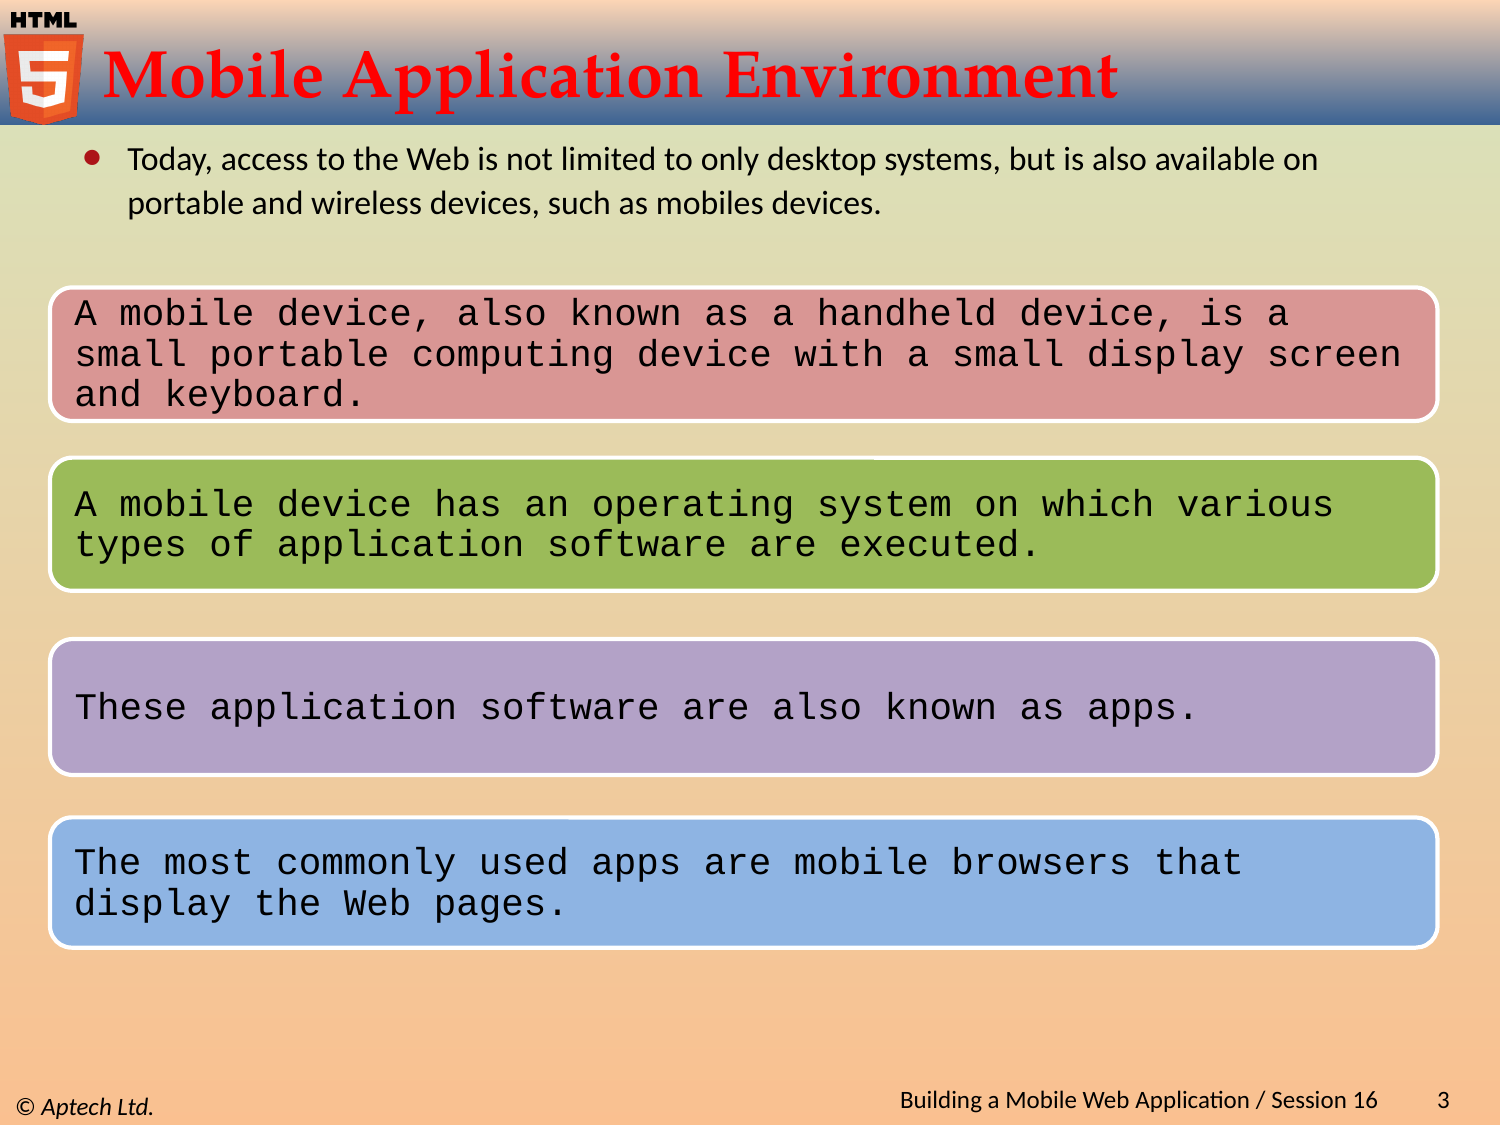

# Mobile Application Environment
Today, access to the Web is not limited to only desktop systems, but is also available on portable and wireless devices, such as mobiles devices.
A mobile device, also known as a handheld device, is a small portable computing device with a small display screen and keyboard.
A mobile device has an operating system on which various types of application software are executed.
These application software are also known as apps.
The most commonly used apps are mobile browsers that display the Web pages.
Building a Mobile Web Application / Session 16
3